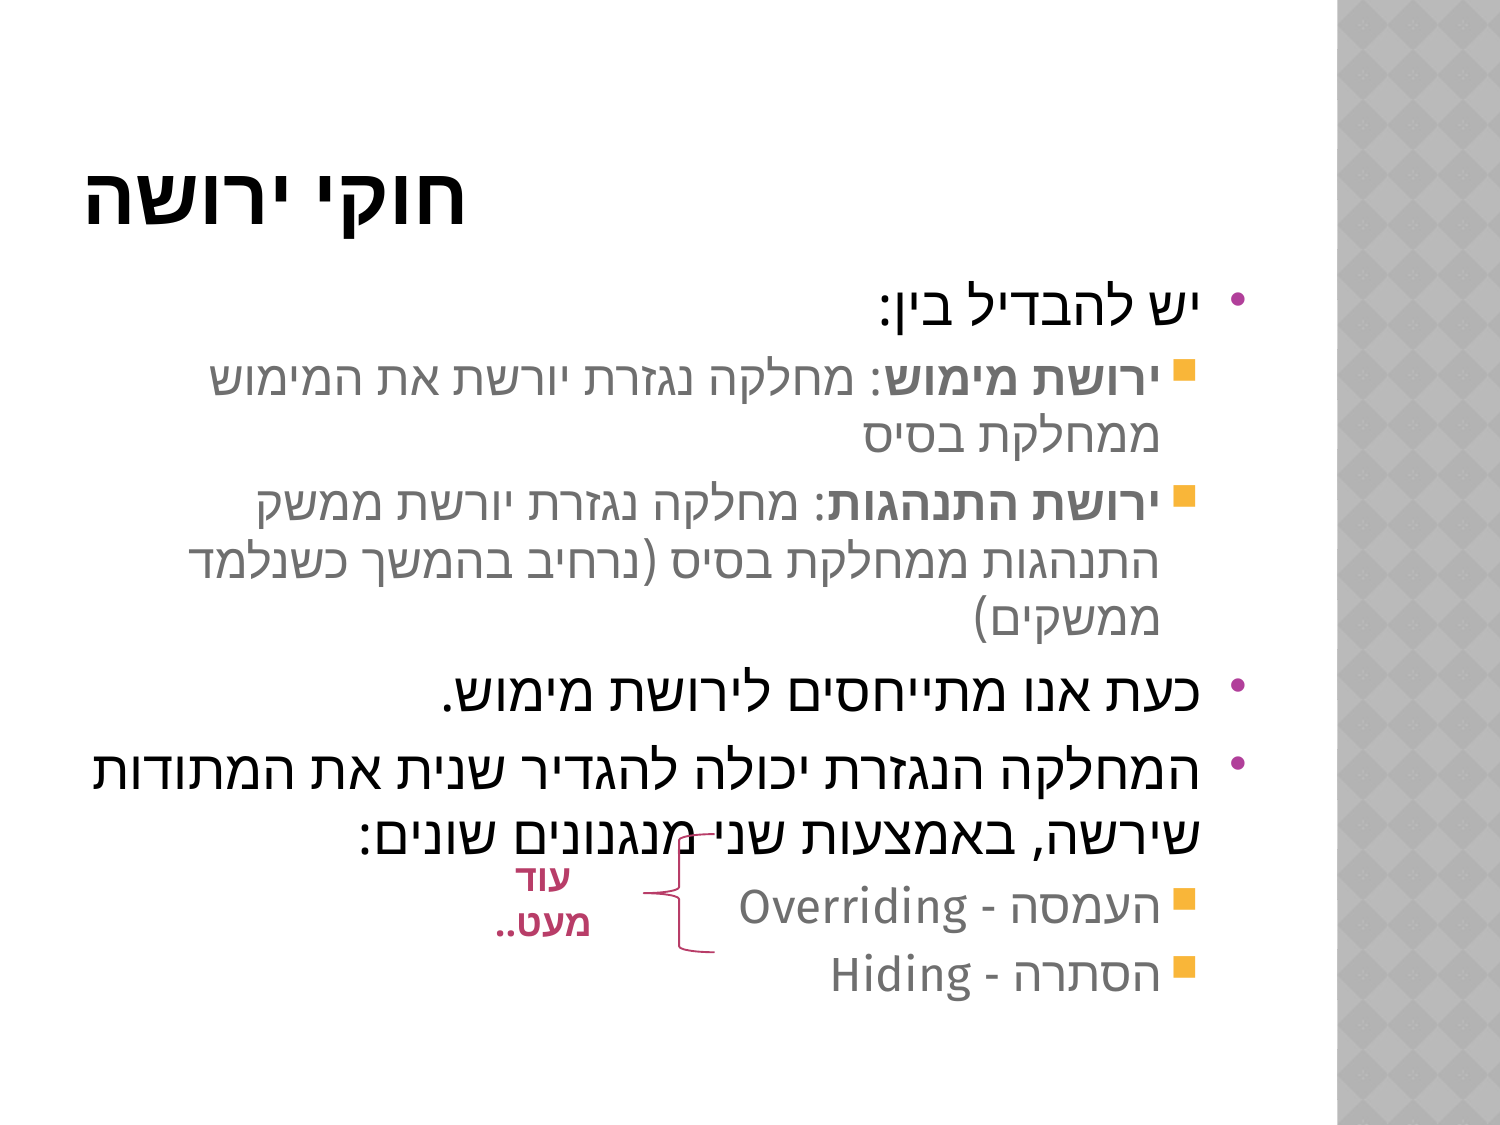

# חוקי ירושה
יש להבדיל בין:
ירושת מימוש: מחלקה נגזרת יורשת את המימוש ממחלקת בסיס
ירושת התנהגות: מחלקה נגזרת יורשת ממשק התנהגות ממחלקת בסיס (נרחיב בהמשך כשנלמד ממשקים)
כעת אנו מתייחסים לירושת מימוש.
המחלקה הנגזרת יכולה להגדיר שנית את המתודות שירשה, באמצעות שני מנגנונים שונים:
העמסה - Overriding
הסתרה - Hiding

עוד מעט..